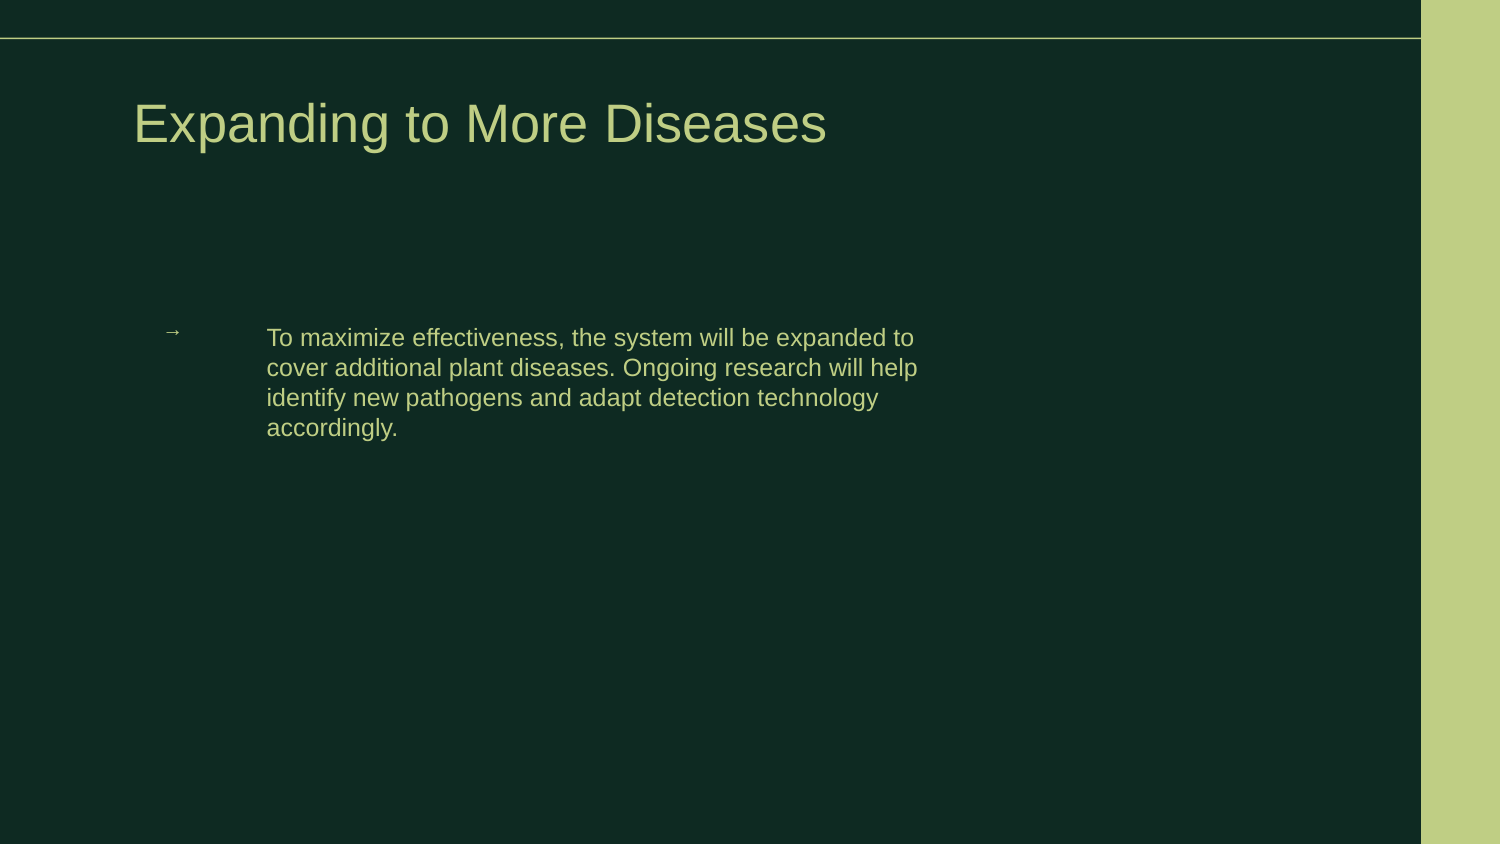

# Expanding to More Diseases
To maximize effectiveness, the system will be expanded to cover additional plant diseases. Ongoing research will help identify new pathogens and adapt detection technology accordingly.
→